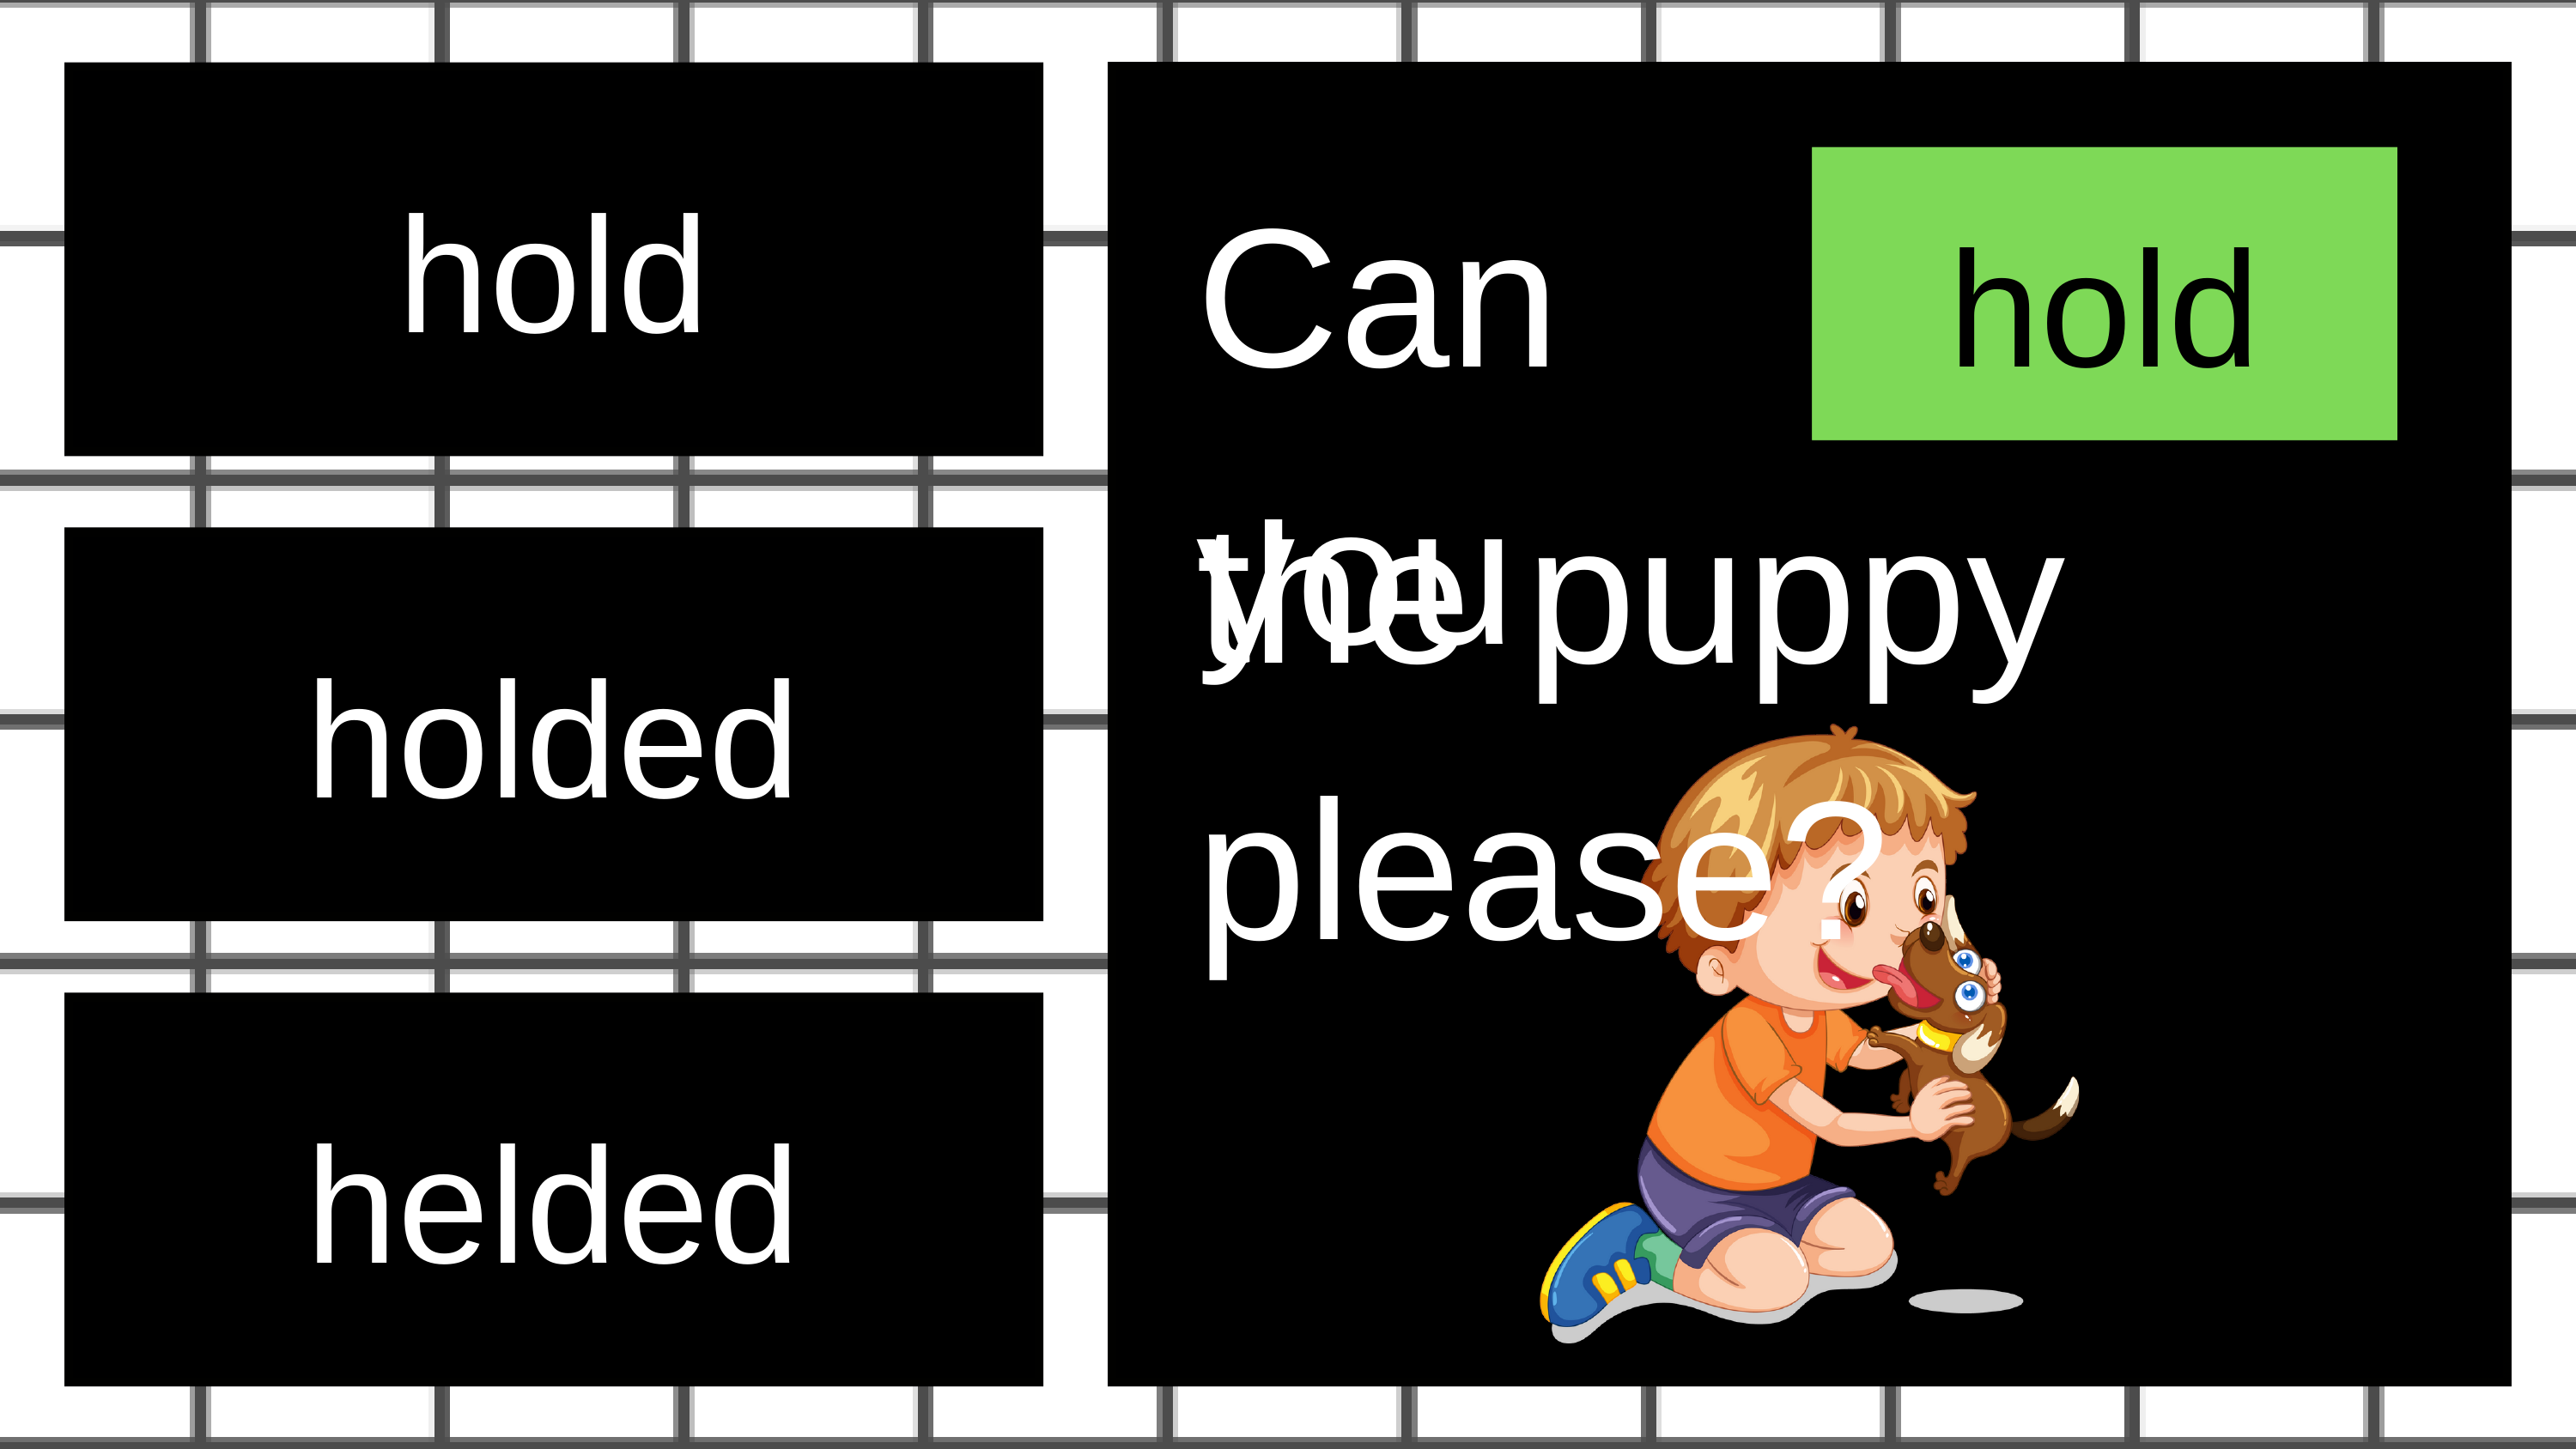

Can you
hold

hold
the puppy please?

holded

helded